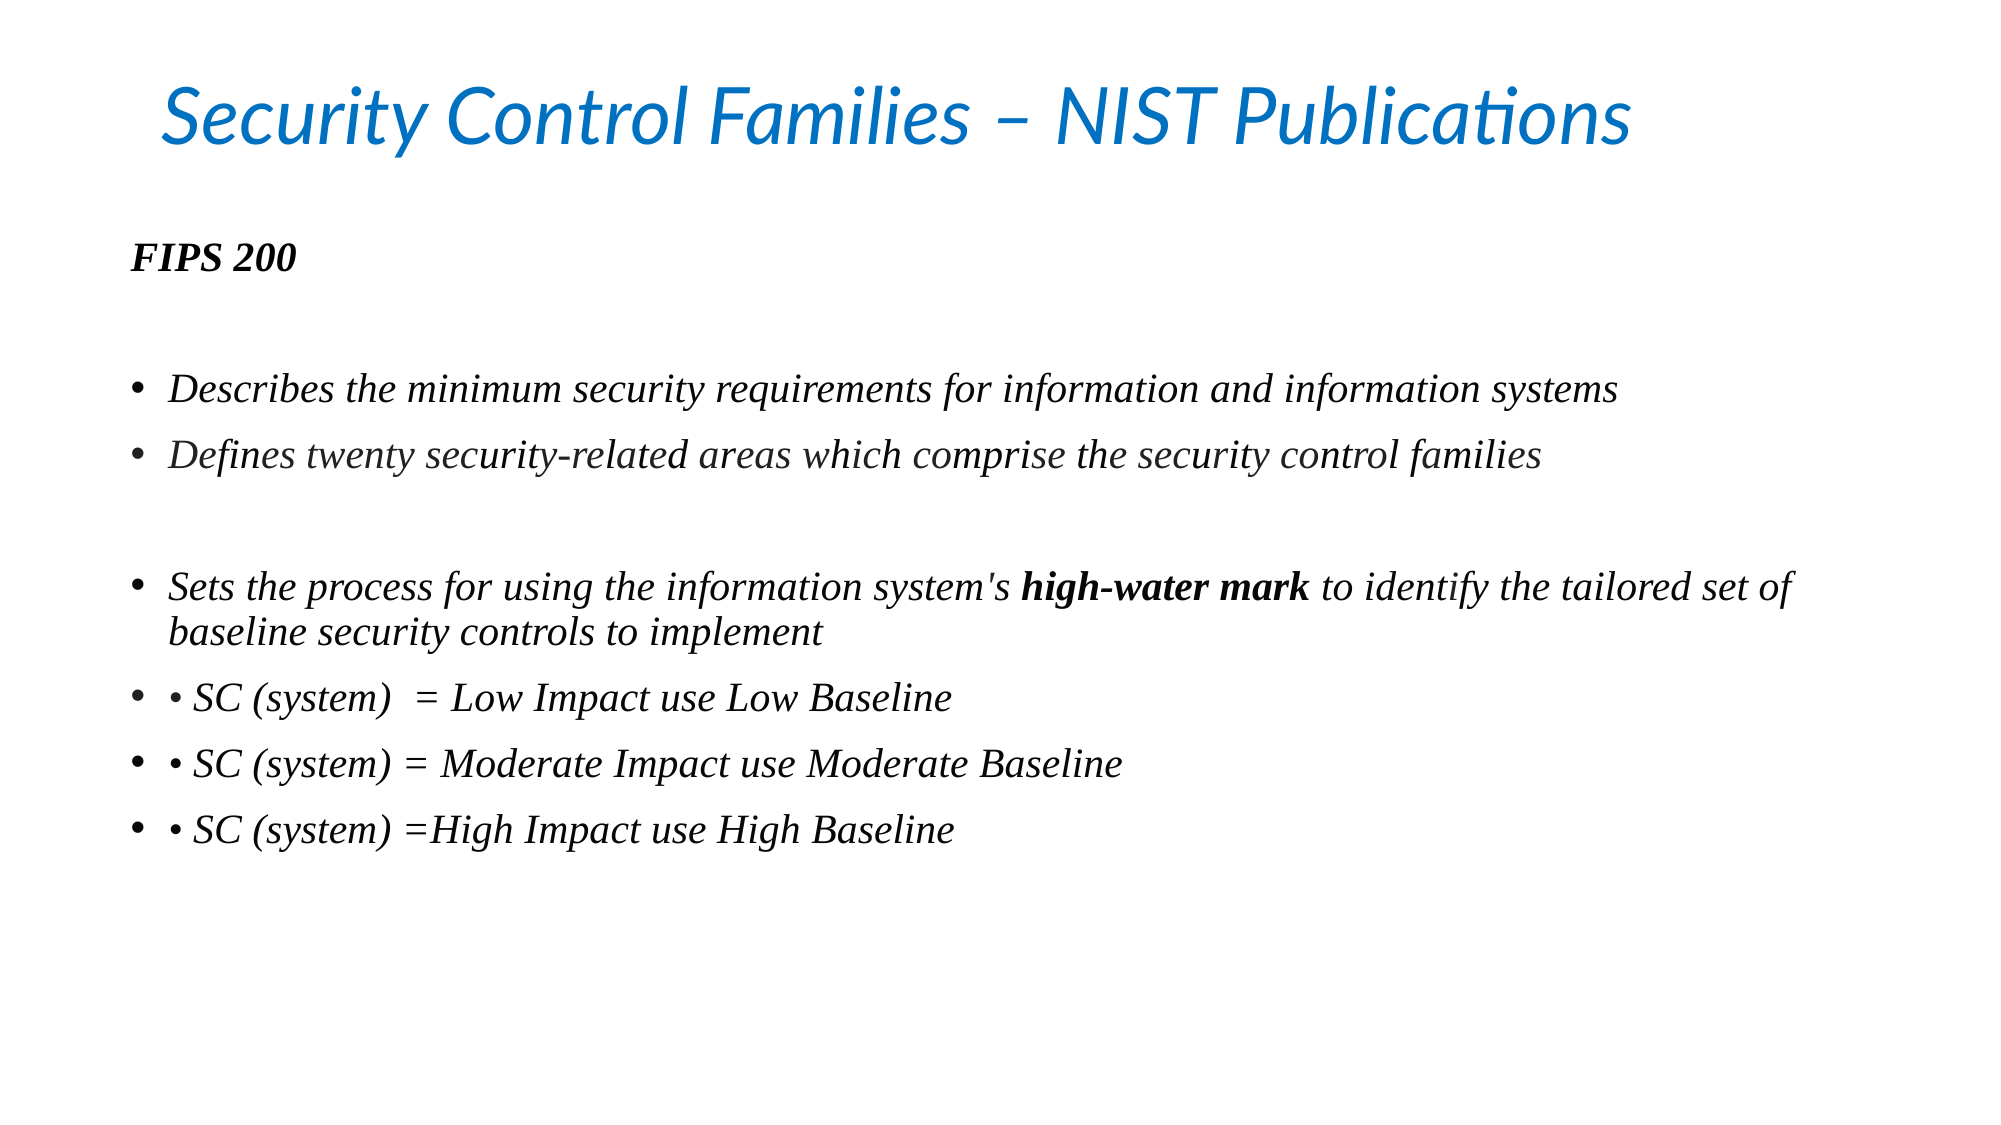

# Security Control Families – NIST Publications
FIPS 200

Describes the minimum security requirements for information and information systems
Defines twenty security-related areas which comprise the security control families

Sets the process for using the information system's high-water mark to identify the tailored set of baseline security controls to implement
• SC (system)  = Low Impact use Low Baseline
• SC (system) = Moderate Impact use Moderate Baseline
• SC (system) =High Impact use High Baseline